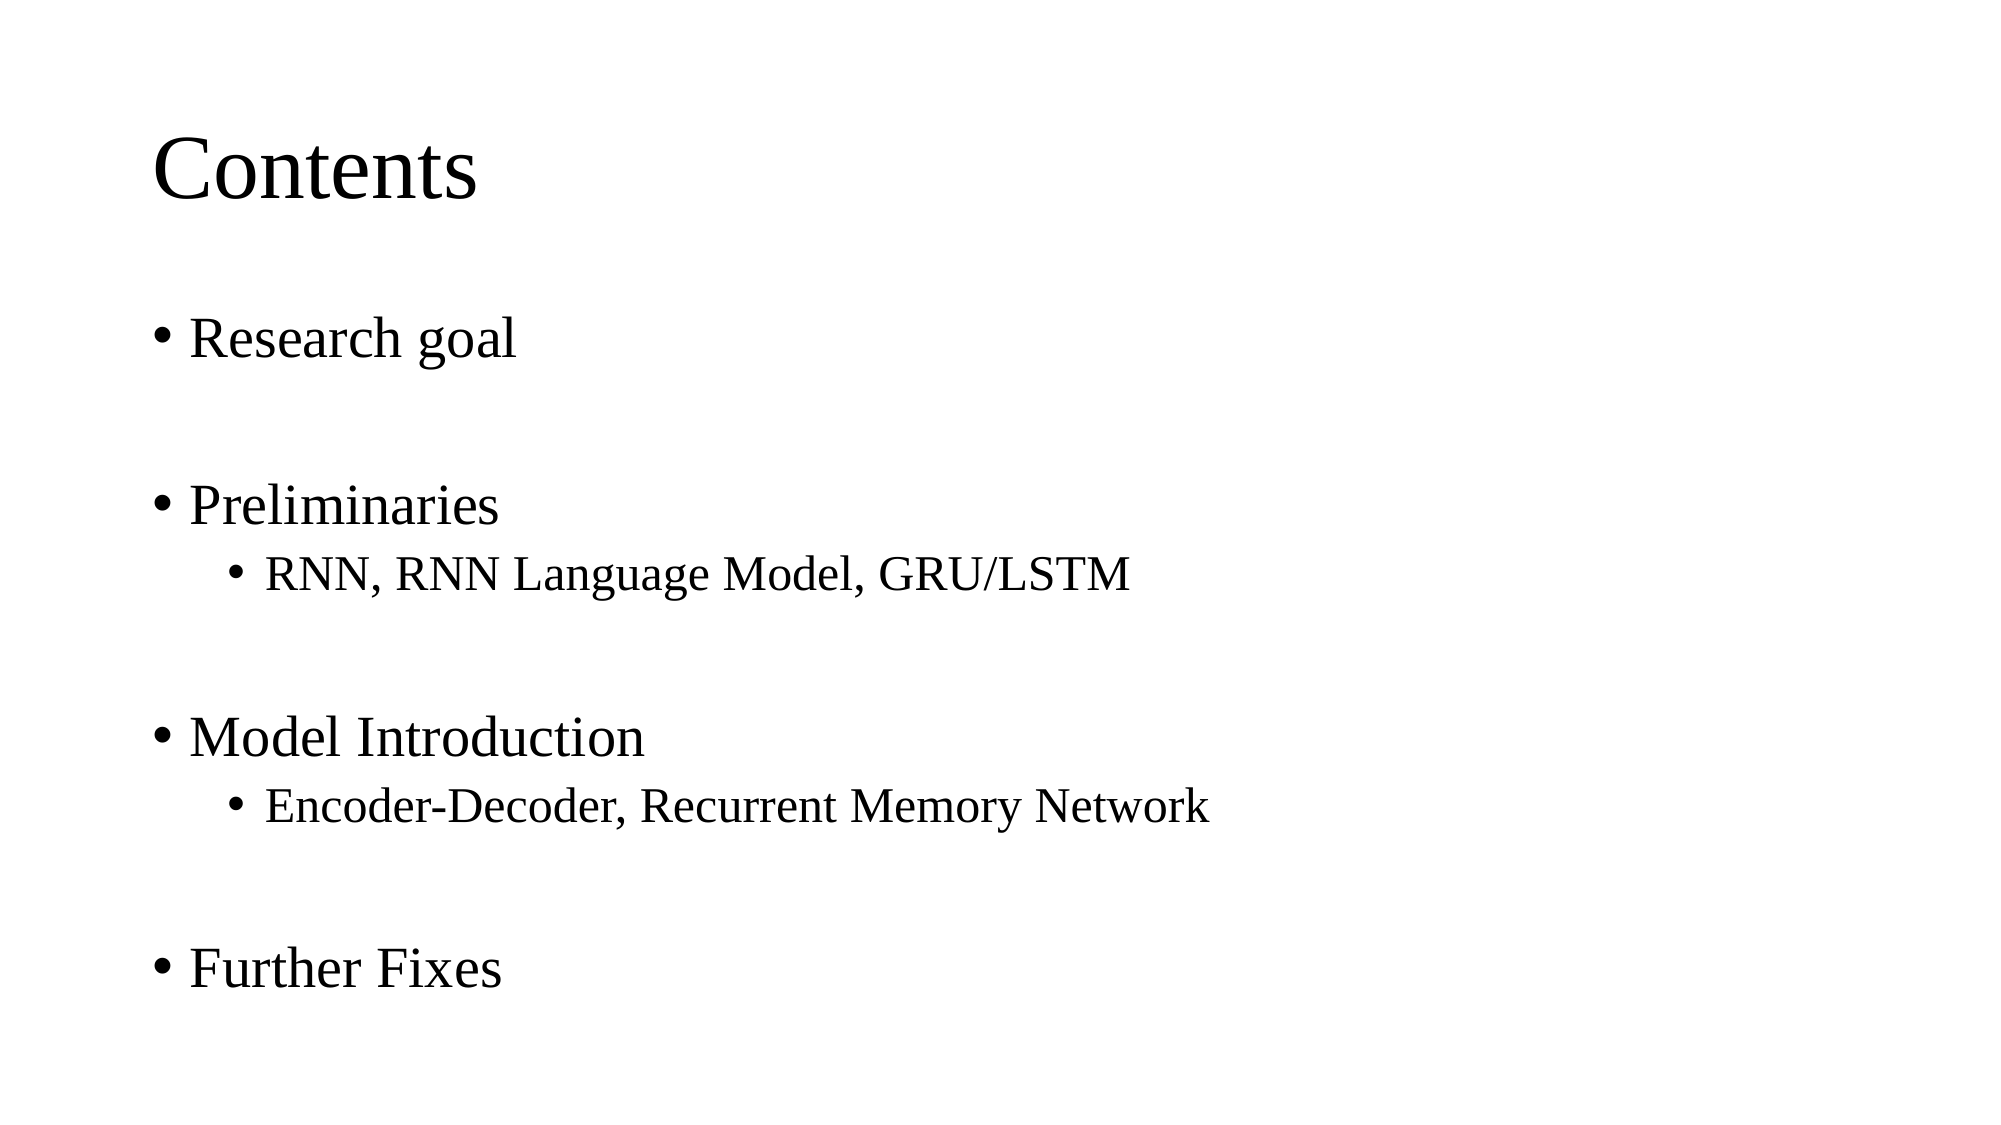

# Contents
Research goal

Preliminaries
RNN, RNN Language Model, GRU/LSTM

Model Introduction
Encoder-Decoder, Recurrent Memory Network

Further Fixes